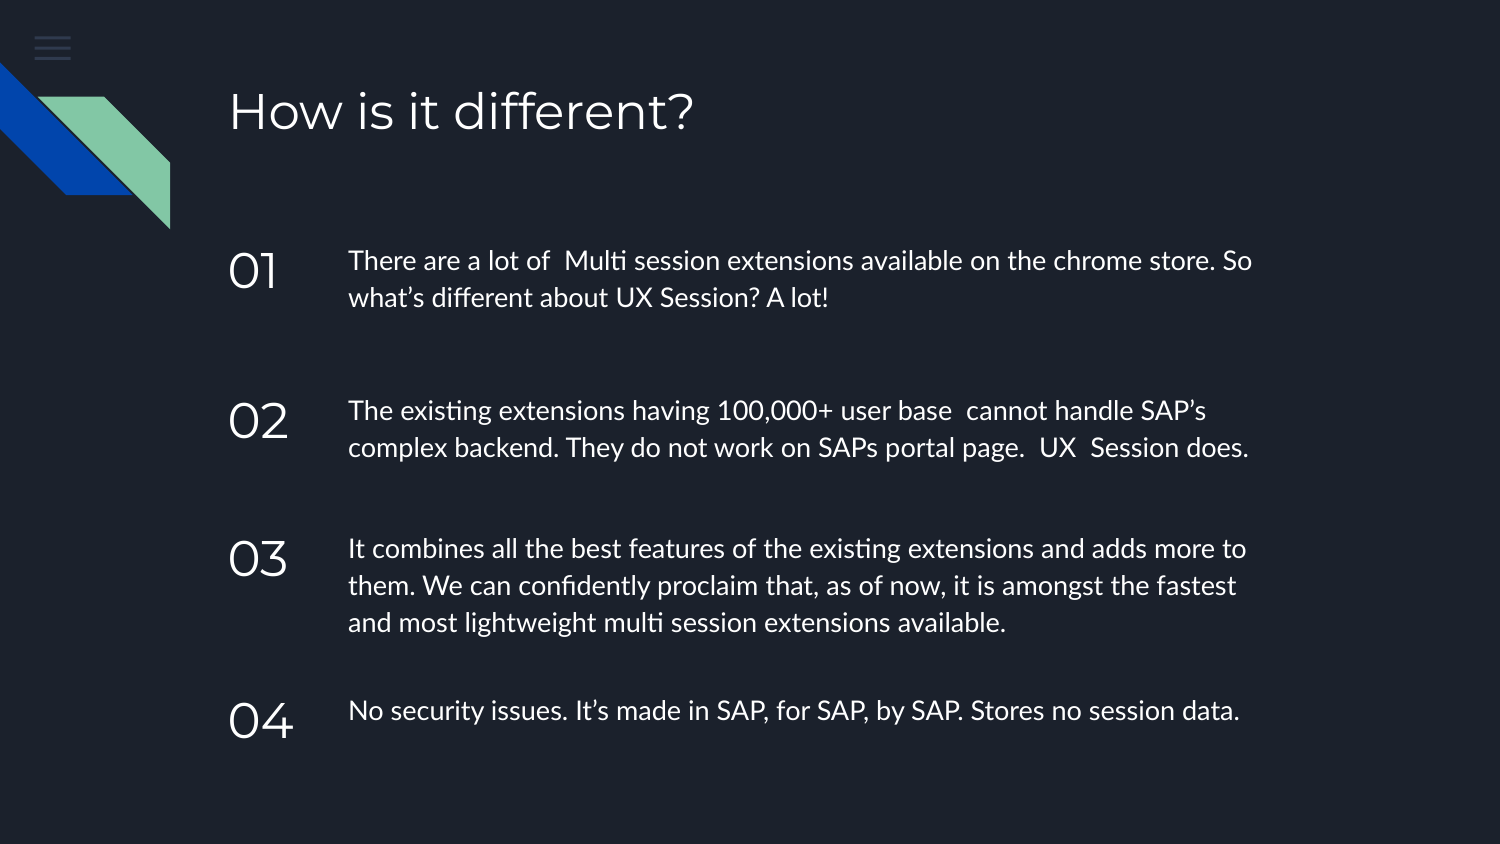

# How is it different?
01

There are a lot of  Multi session extensions available on the chrome store. So what’s different about UX Session? A lot!
02

The existing extensions having 100,000+ user base  cannot handle SAP’s complex backend. They do not work on SAPs portal page.  UX  Session does.
03
It combines all the best features of the existing extensions and adds more to them. We can confidently proclaim that, as of now, it is amongst the fastest and most lightweight multi session extensions available.
04
No security issues. It’s made in SAP, for SAP, by SAP. Stores no session data.